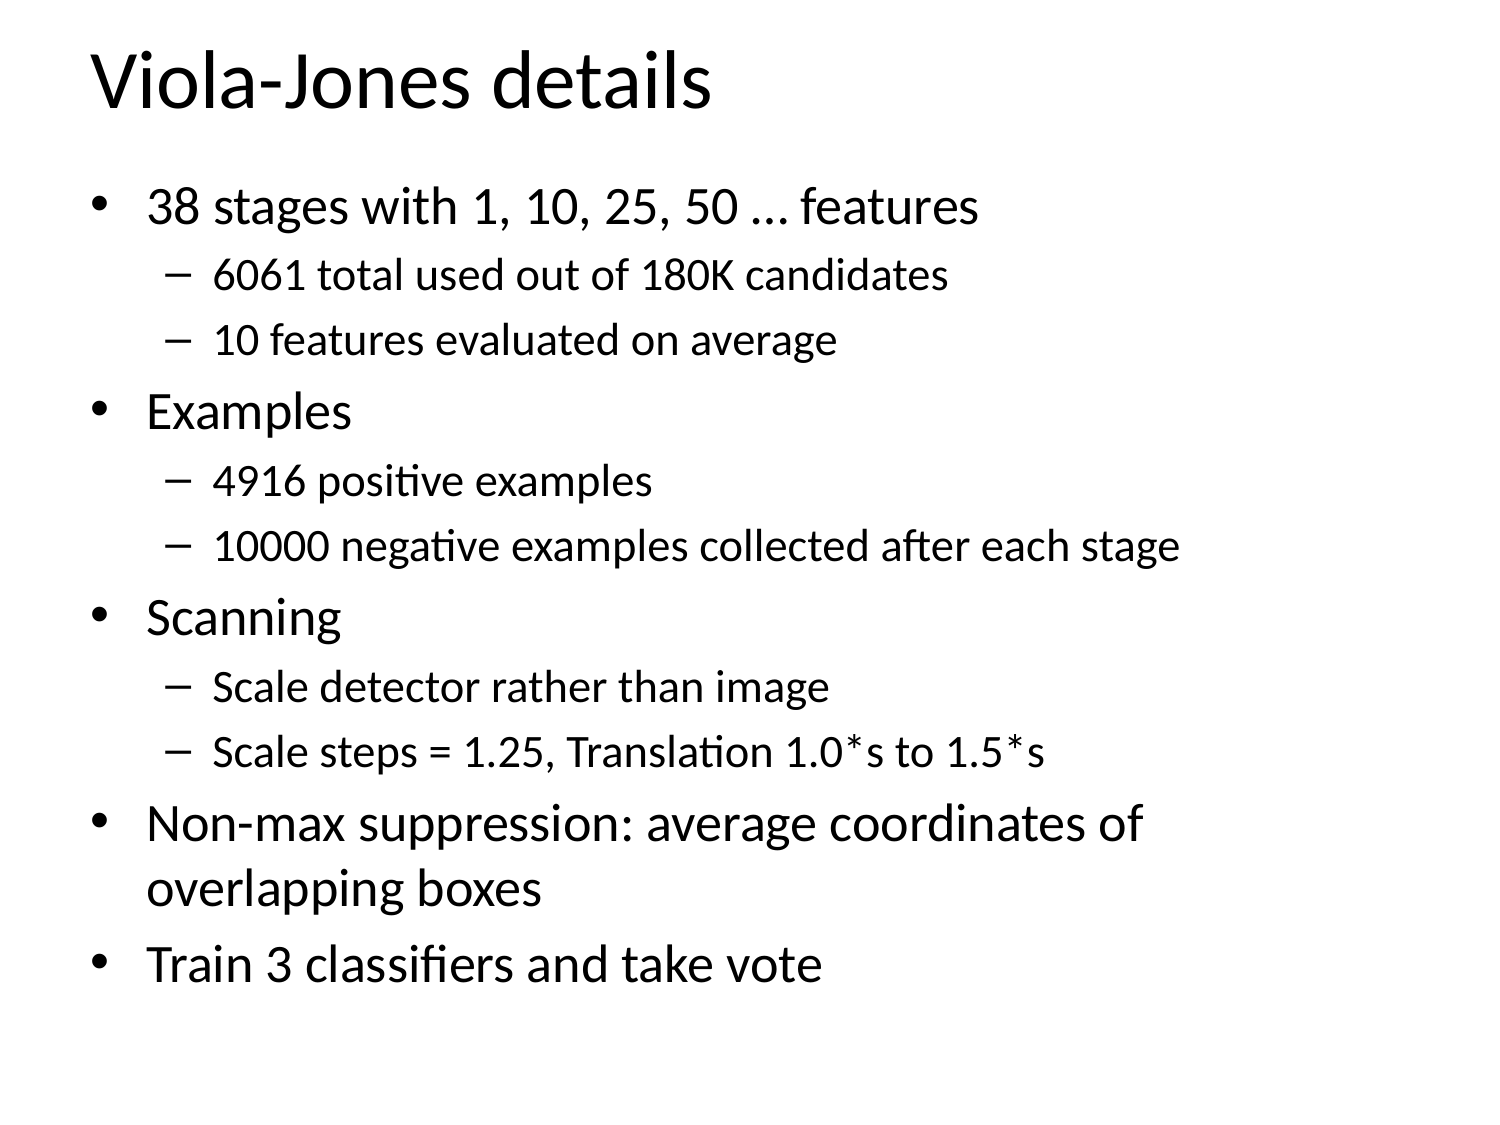

# Viola-Jones details
38 stages with 1, 10, 25, 50 … features
6061 total used out of 180K candidates
10 features evaluated on average
Examples
4916 positive examples
10000 negative examples collected after each stage
Scanning
Scale detector rather than image
Scale steps = 1.25, Translation 1.0*s to 1.5*s
Non-max suppression: average coordinates of overlapping boxes
Train 3 classifiers and take vote